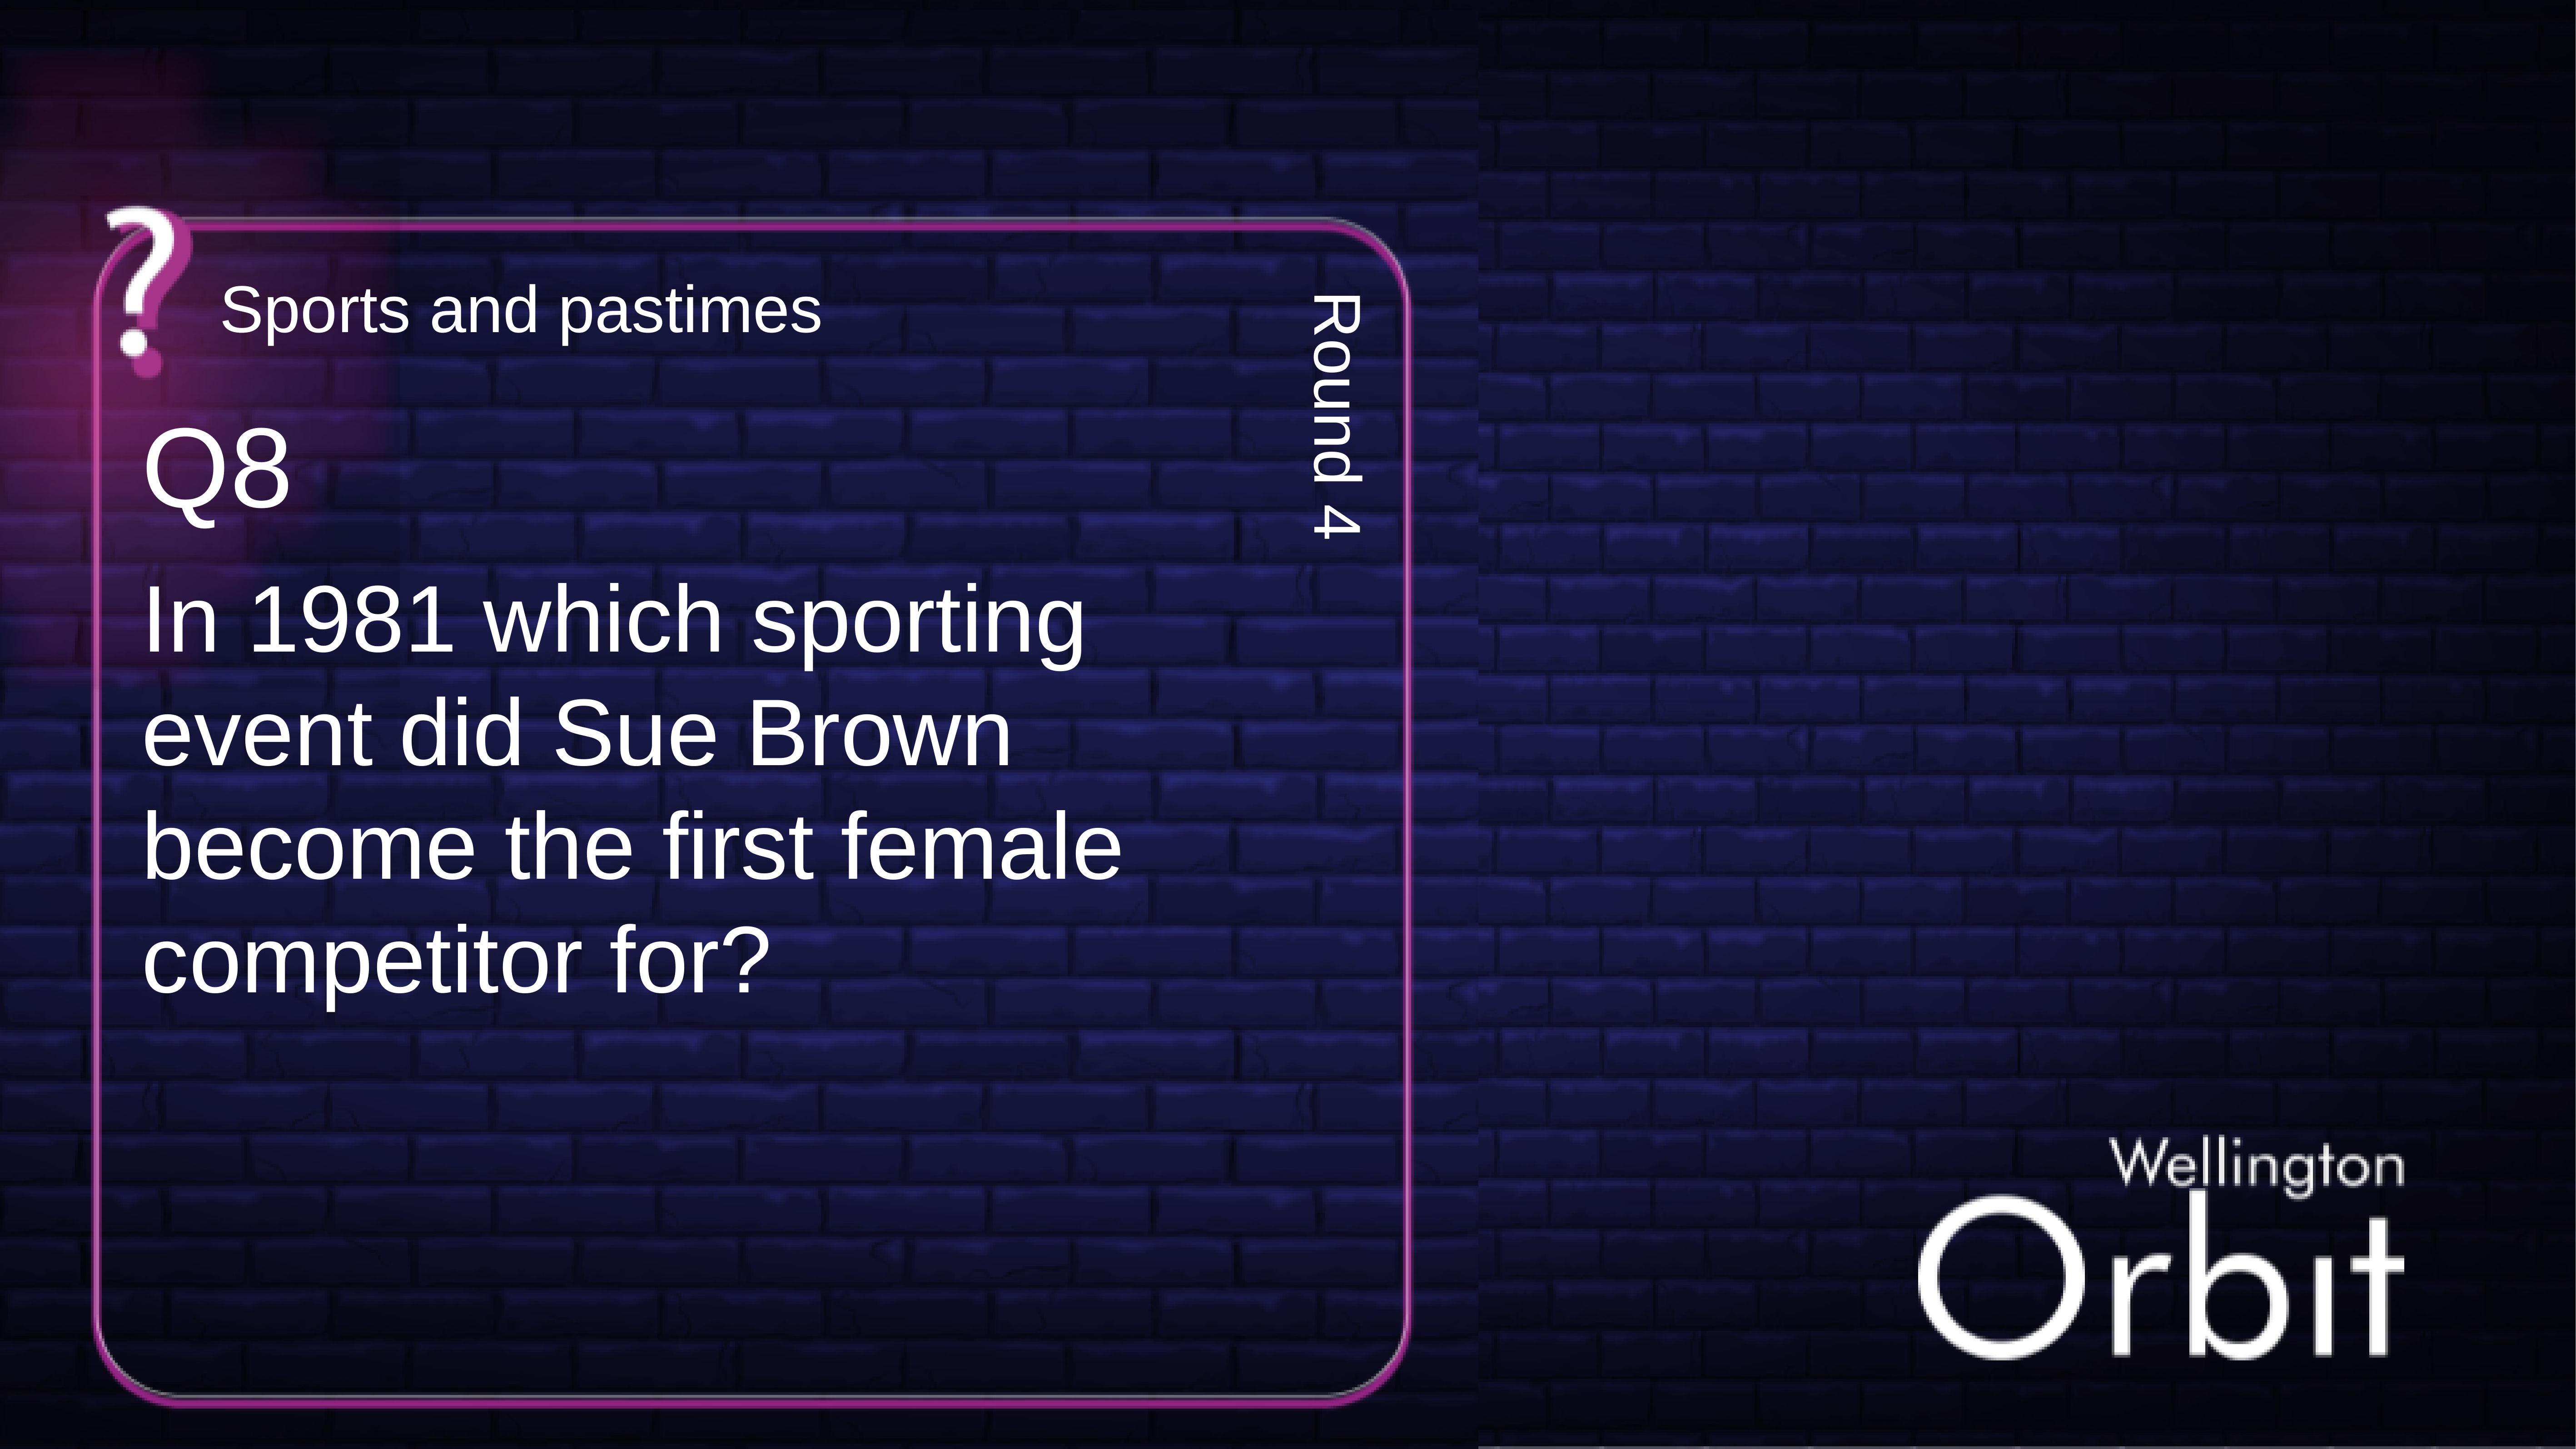

Sports and pastimes
Q8
Round 4
In 1981 which sporting event did Sue Brown become the first female competitor for?